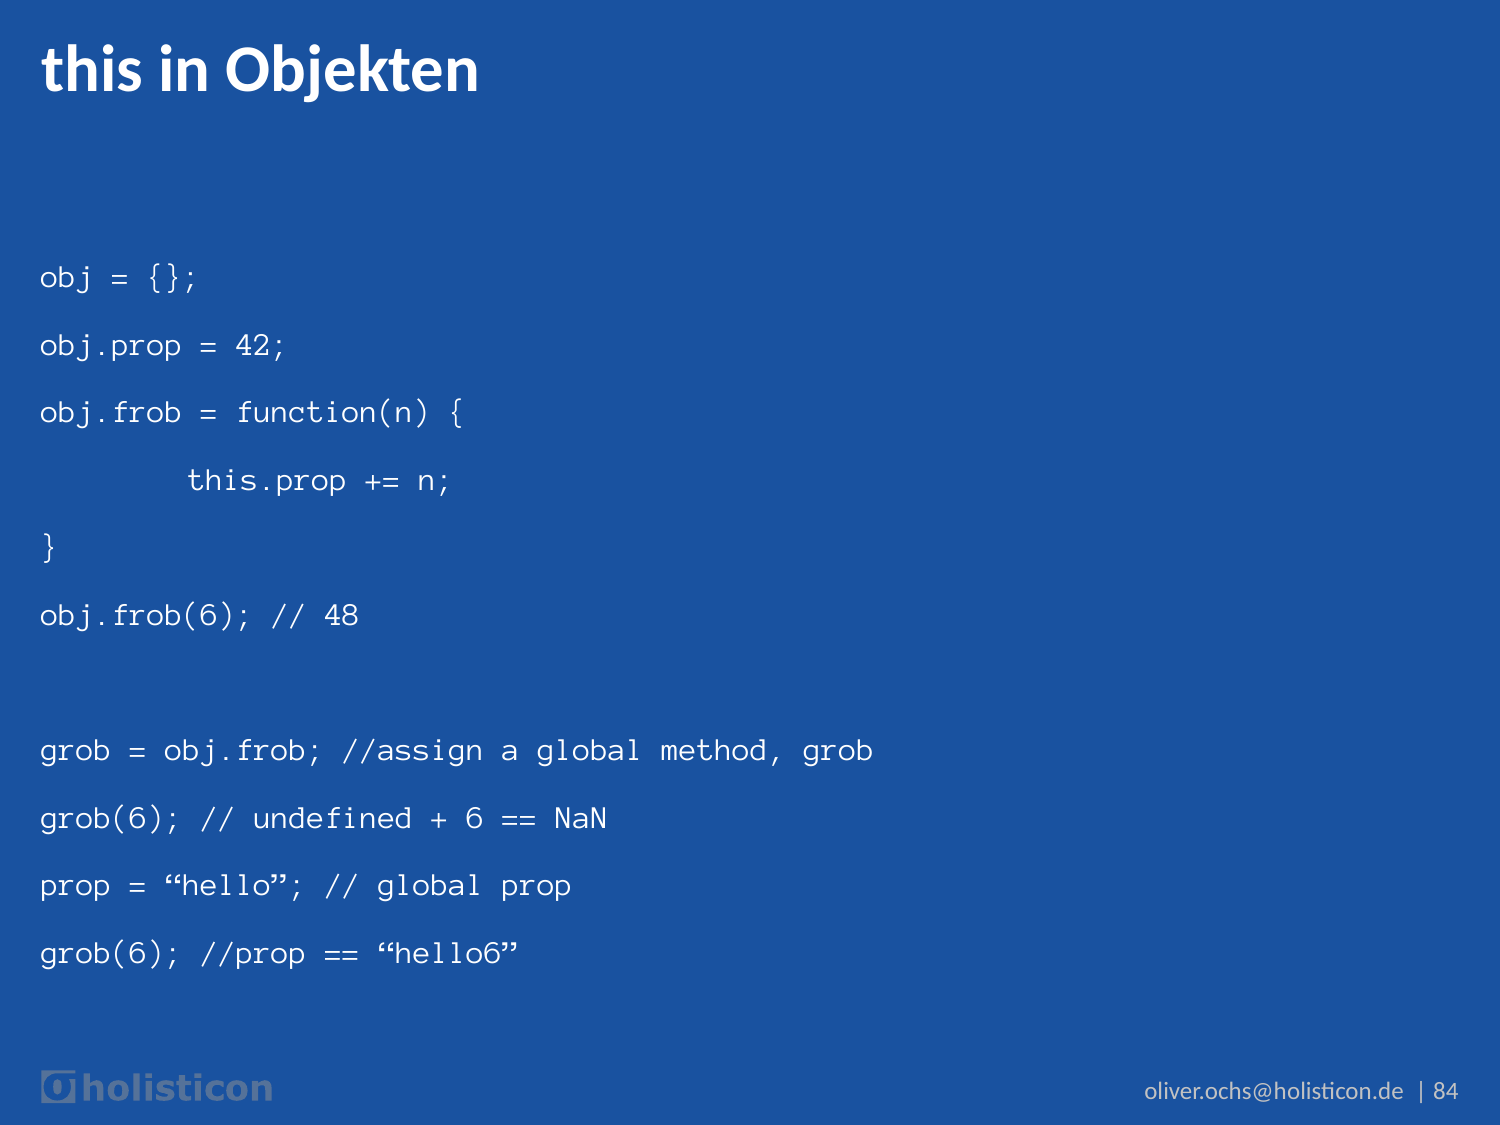

# this in Objekten
obj = {};
obj.prop = 42;
obj.frob = function(n) {
	this.prop += n;
}
obj.frob(6); // 48

grob = obj.frob; //assign a global method, grob
grob(6); // undefined + 6 == NaN
prop = “hello”; // global prop
grob(6); //prop == “hello6”